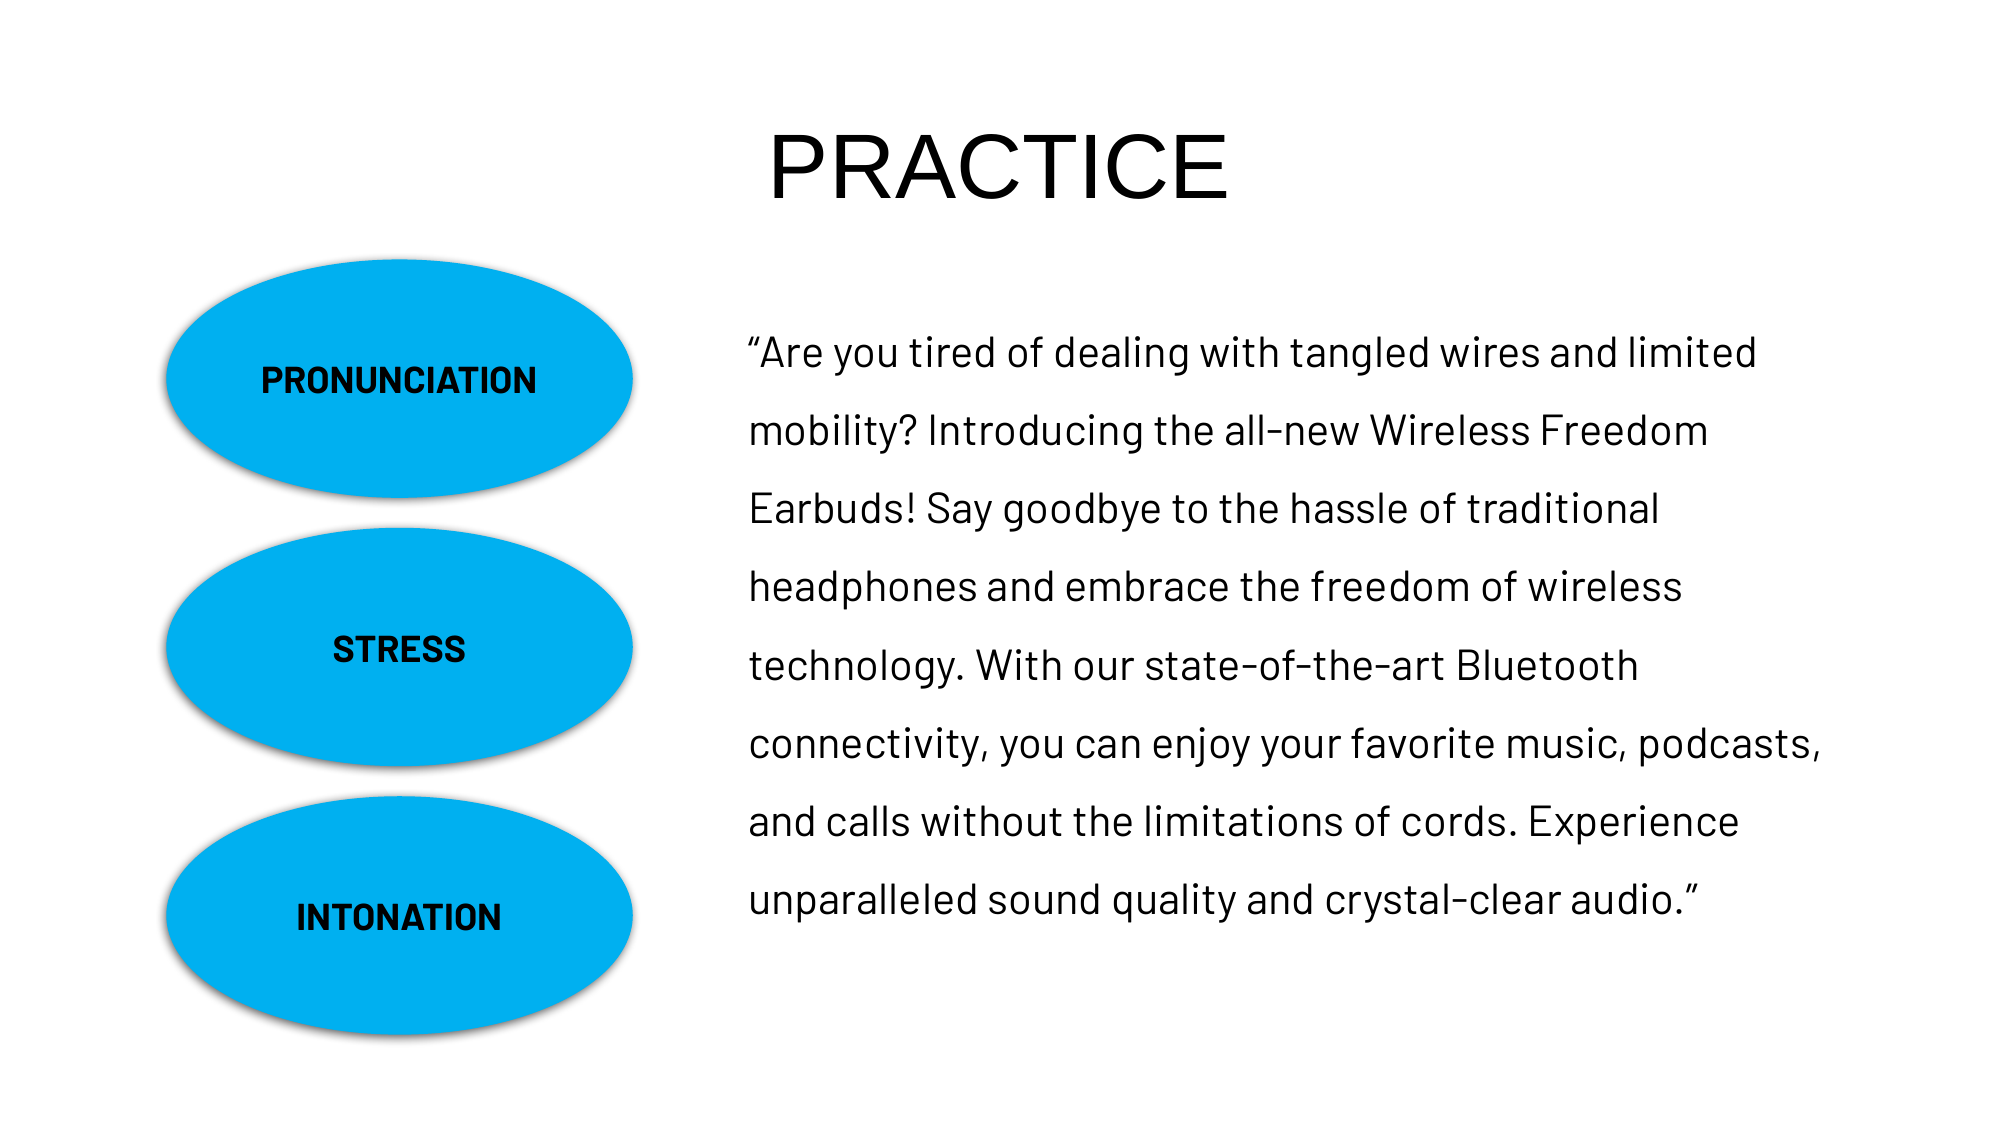

# PRACTICE
PRONUNCIATION
“Are you tired of dealing with tangled wires and limited mobility? Introducing the all-new Wireless Freedom Earbuds! Say goodbye to the hassle of traditional headphones and embrace the freedom of wireless technology. With our state-of-the-art Bluetooth connectivity, you can enjoy your favorite music, podcasts, and calls without the limitations of cords. Experience unparalleled sound quality and crystal-clear audio.”
STRESS
INTONATION